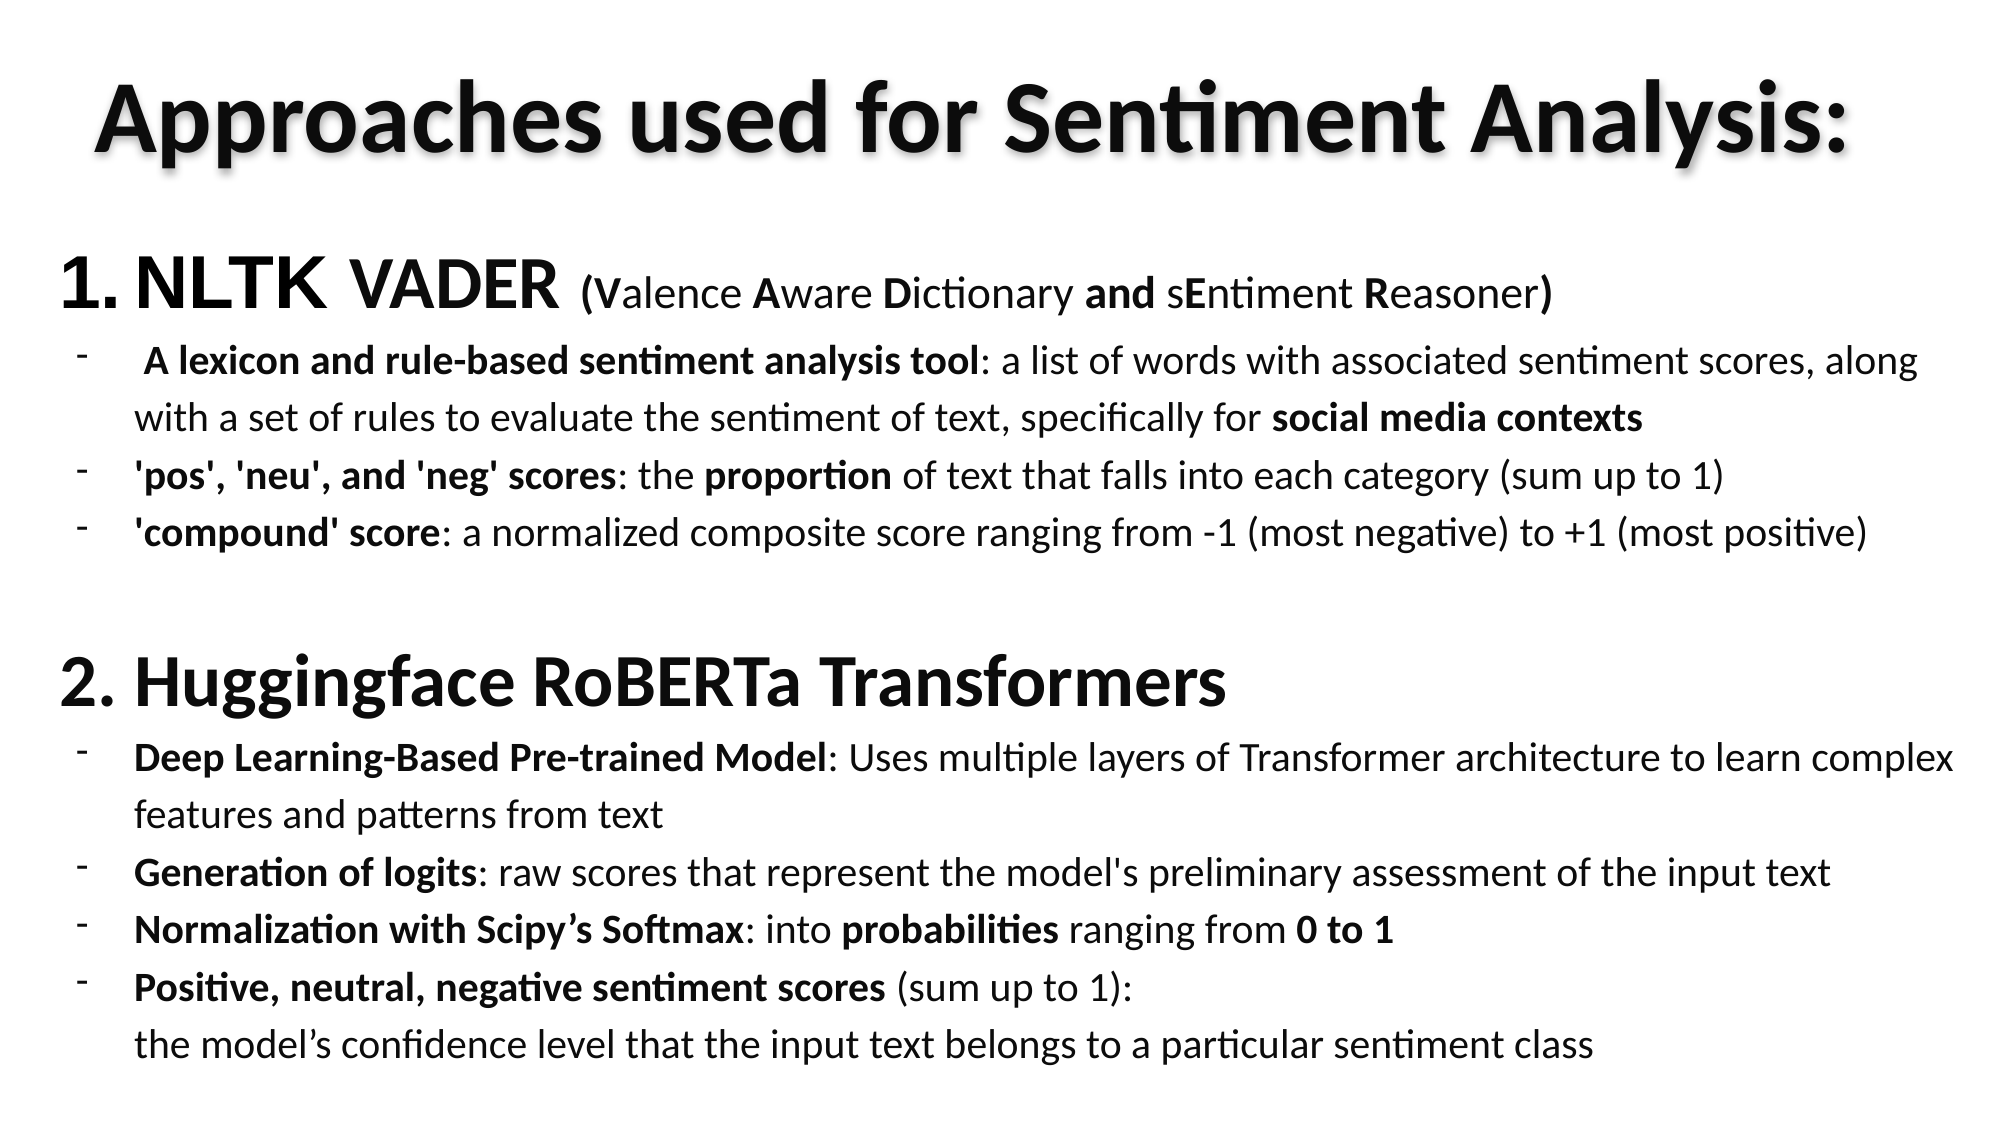

# Approaches used for Sentiment Analysis:
NLTK VADER (Valence Aware Dictionary and sEntiment Reasoner)
 A lexicon and rule-based sentiment analysis tool: a list of words with associated sentiment scores, along with a set of rules to evaluate the sentiment of text, specifically for social media contexts
'pos', 'neu', and 'neg' scores: the proportion of text that falls into each category (sum up to 1)
'compound' score: a normalized composite score ranging from -1 (most negative) to +1 (most positive)
Huggingface RoBERTa Transformers
Deep Learning-Based Pre-trained Model: Uses multiple layers of Transformer architecture to learn complex features and patterns from text
Generation of logits: raw scores that represent the model's preliminary assessment of the input text
Normalization with Scipy’s Softmax: into probabilities ranging from 0 to 1
Positive, neutral, negative sentiment scores (sum up to 1):
the model’s confidence level that the input text belongs to a particular sentiment class